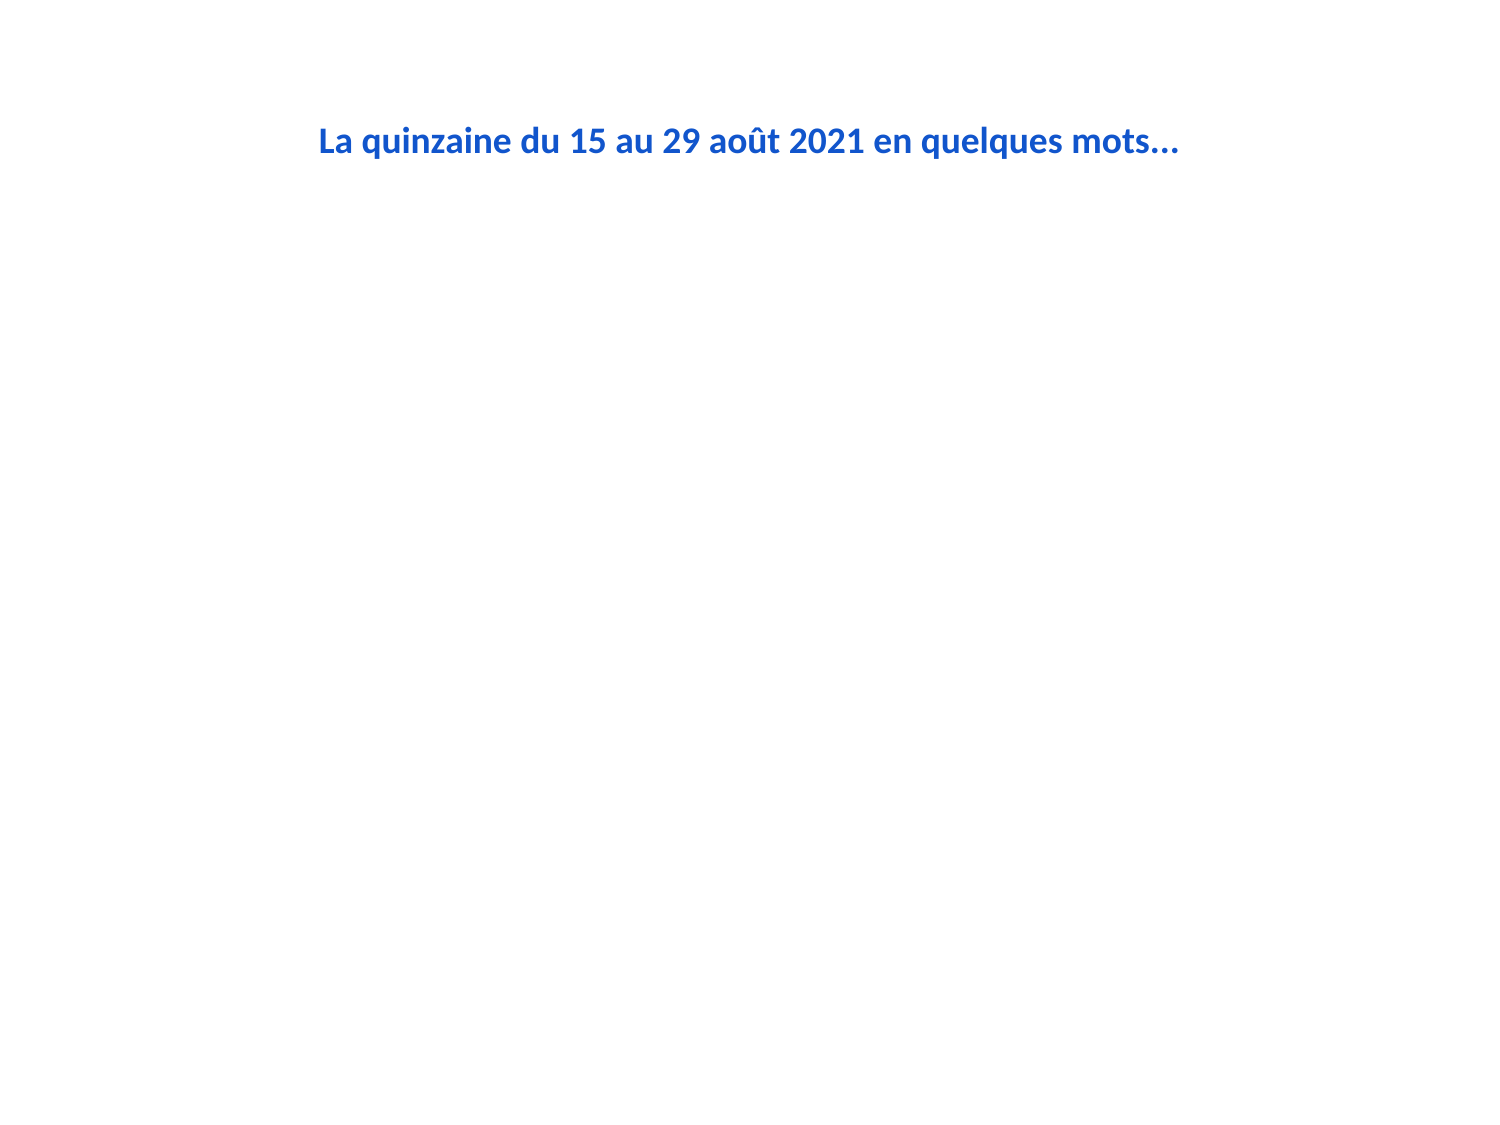

# La quinzaine du 15 au 29 août 2021 en quelques mots...

|  | Top Volume | Top Progression | Top Potentiel |
| --- | --- | --- | --- |
| Avion | NL,BE,FR | CH,IT,NL | CH,IT,GB |
| Camping | NL,BE,ES | IT,DE,US | IT,FR,DE |
| ChambreHote | IT,NL,GB | CH,NL,ES | CH,NL,ES |
| Croisiere | IT,DE,CH | NL,BE,ES | NL,IT,BE |
| Disney | NL,FR,BE | NL,FR,BE | NL,FR,BE |
| Hotel | IT,ES,CH | GB,DE,ES | GB,DE,FR |
| Paris | FR,BE,NL | ES,GB,IT | ES,IT,GB |
| ResidenceDeTourisme | FR,ES,CH | CH,NL,GB | CH,NL,FR |
| Ski | BE,FR,CH | BE,NL,GB | BE,NL,FR |
| ToutInclus | NL,GB,US | NL,GB,BE | NL,GB,ES |
| Train | GB,NL,FR | CH,DE,NL | CH,NL,GB |
| Voyage | GB,ES,BE | GB,US,DE | GB,US,DE |
| WeekEnd | FR,ES,IT | IT,NL,DE | FR,IT,DE |